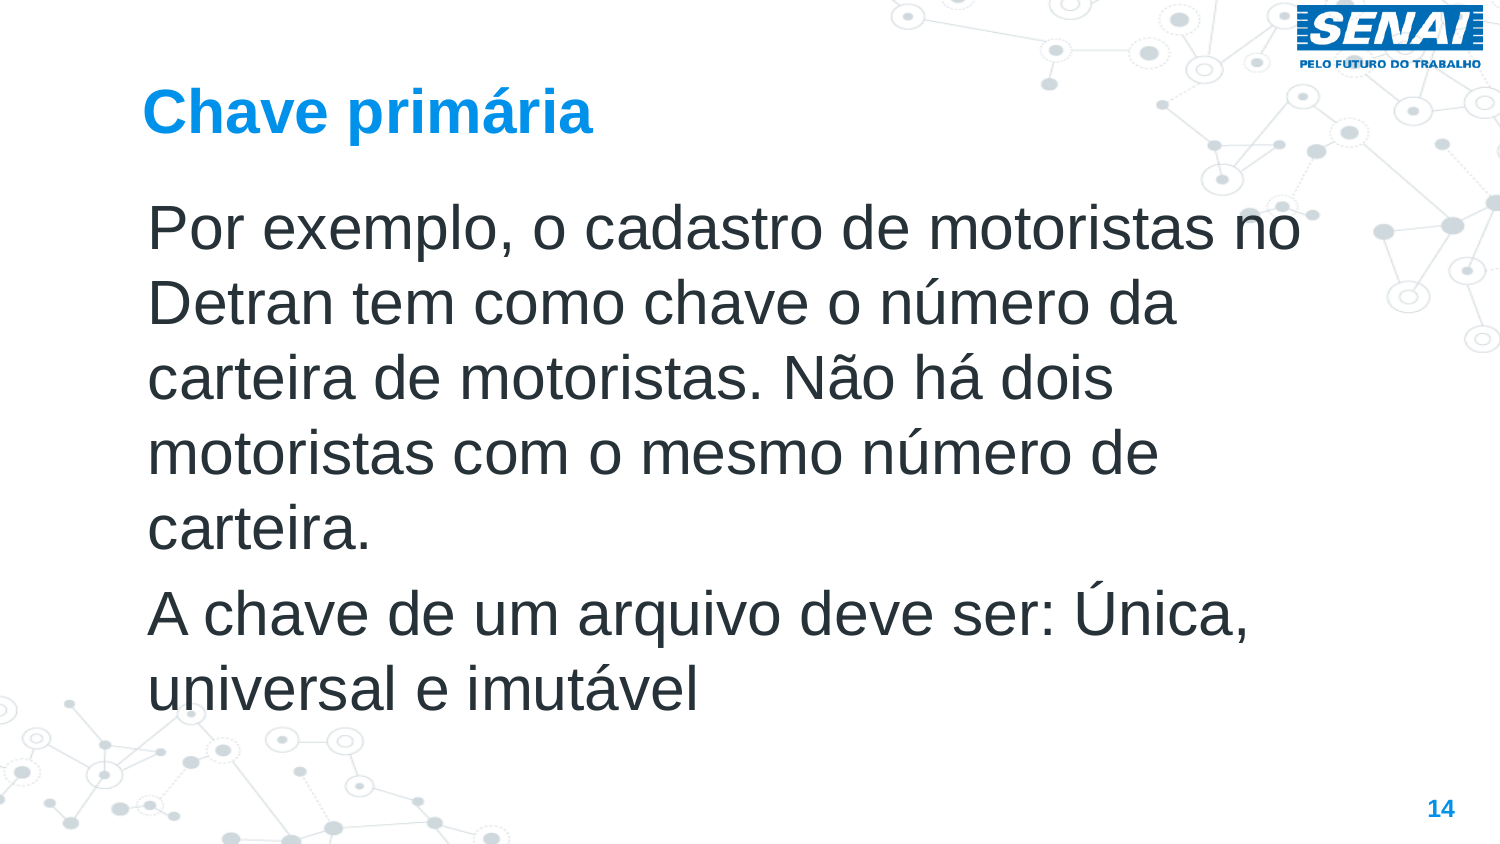

# Chave primária
Por exemplo, o cadastro de motoristas no Detran tem como chave o número da carteira de motoristas. Não há dois motoristas com o mesmo número de carteira.
A chave de um arquivo deve ser: Única, universal e imutável
14